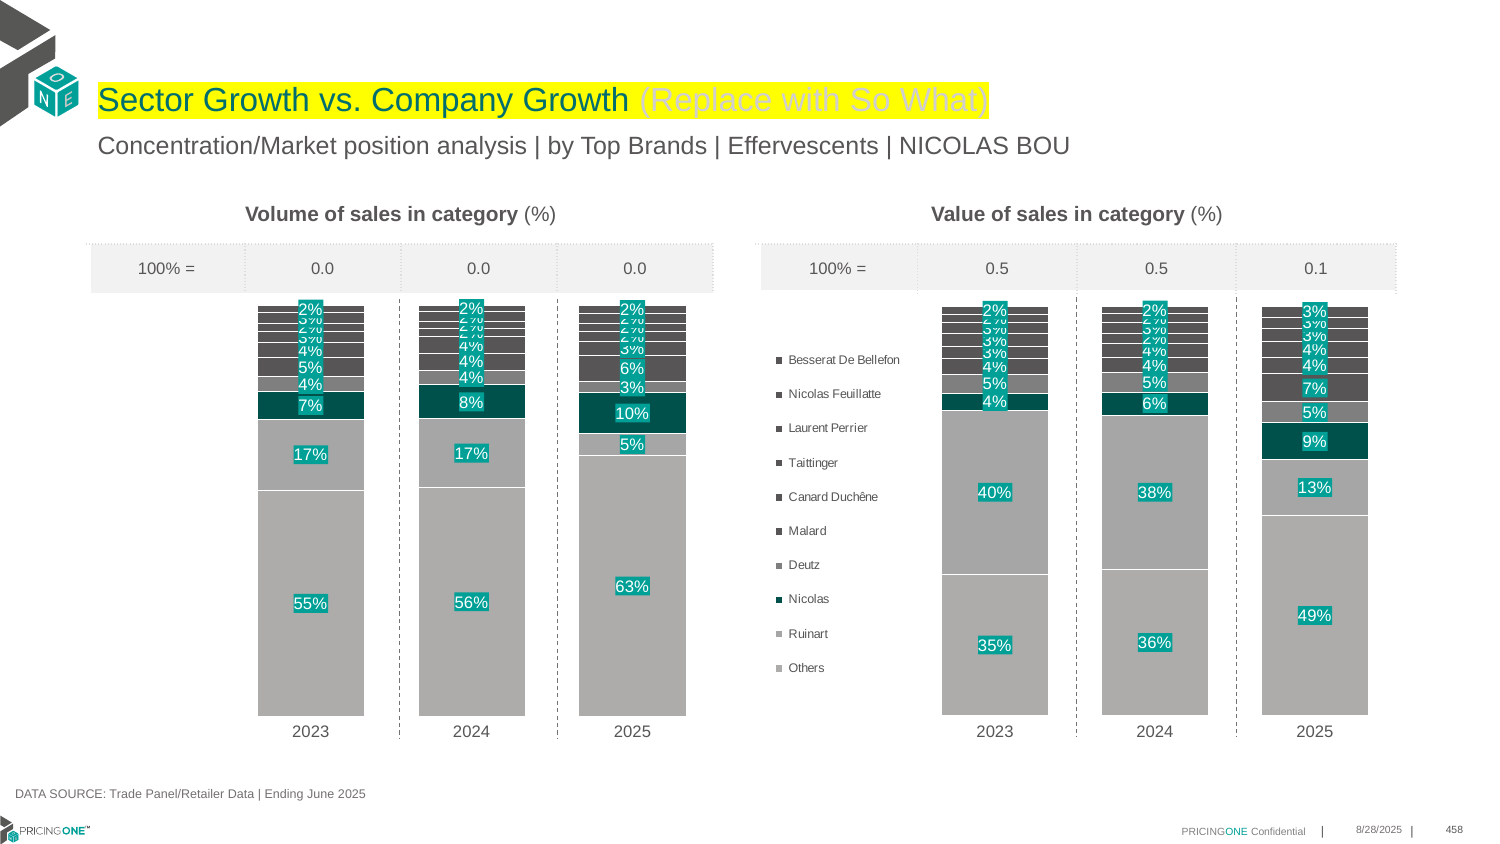

# Sector Growth vs. Company Growth (Replace with So What)
Concentration/Market position analysis | by Top Brands | Effervescents | NICOLAS BOU
| Volume of sales in category (%) |  |  |  |
| --- | --- | --- | --- |
| 100% = | 0.0 | 0.0 | 0.0 |
| Value of sales in category (%) |  |  |  |
| --- | --- | --- | --- |
| 100% = | 0.5 | 0.5 | 0.1 |

### Chart

| Category | Others | Ruinart | Nicolas | Deutz | Malard | Canard Duchêne | Taittinger | Laurent Perrier | Nicolas Feuillatte | Besserat De Bellefon |
|---|---|---|---|---|---|---|---|---|---|---|
| 2023 | 0.5499610440202571 | 0.1734514998052201 | 0.06612777561355668 | 0.03632645111024542 | 0.047136735488897546 | 0.037300350603817686 | 0.026100506427736658 | 0.019283209972730815 | 0.026782236073237244 | 0.01753019088430074 |
| 2024 | 0.557673604357129 | 0.16592102703754133 | 0.08315502820462944 | 0.03588795954094534 | 0.04055631200155612 | 0.0407508266874149 | 0.01925695390001945 | 0.017117292355572845 | 0.023633534331842055 | 0.01604746158334954 |
| 2025 | 0.6340979892381762 | 0.05465873690172755 | 0.09912206173888417 | 0.026621353724157464 | 0.06315491362220334 | 0.034834324553950725 | 0.023506088926649675 | 0.01954120645709431 | 0.02463891248937978 | 0.019824412347776835 |

### Chart

| Category | Others | Ruinart | Nicolas | Deutz | Malard | Canard Duchêne | Taittinger | Laurent Perrier | Nicolas Feuillatte | Besserat De Bellefon |
|---|---|---|---|---|---|---|---|---|---|---|
| 2023 | 0.3454455608631197 | 0.40053872314862365 | 0.04173941690001647 | 0.04646196478921003 | 0.037514897245341884 | 0.030592886141443894 | 0.03091263189512339 | 0.026430377784452605 | 0.02080091466664083 | 0.0195626265660275 |
| 2024 | 0.3577579549352392 | 0.3761120260286805 | 0.05621360528115829 | 0.04830029266218279 | 0.03543639562150094 | 0.035941884792598994 | 0.023774038316881532 | 0.026136999600824027 | 0.02107207834279788 | 0.01925472441813583 |
| 2025 | 0.4899311468127638 | 0.13464870067372472 | 0.09025690382764492 | 0.051143851336344116 | 0.0684459909676464 | 0.040978751758347524 | 0.0378322351373362 | 0.03259791219367735 | 0.027348782112978455 | 0.026815725179536537 |
DATA SOURCE: Trade Panel/Retailer Data | Ending June 2025

8/28/2025
458